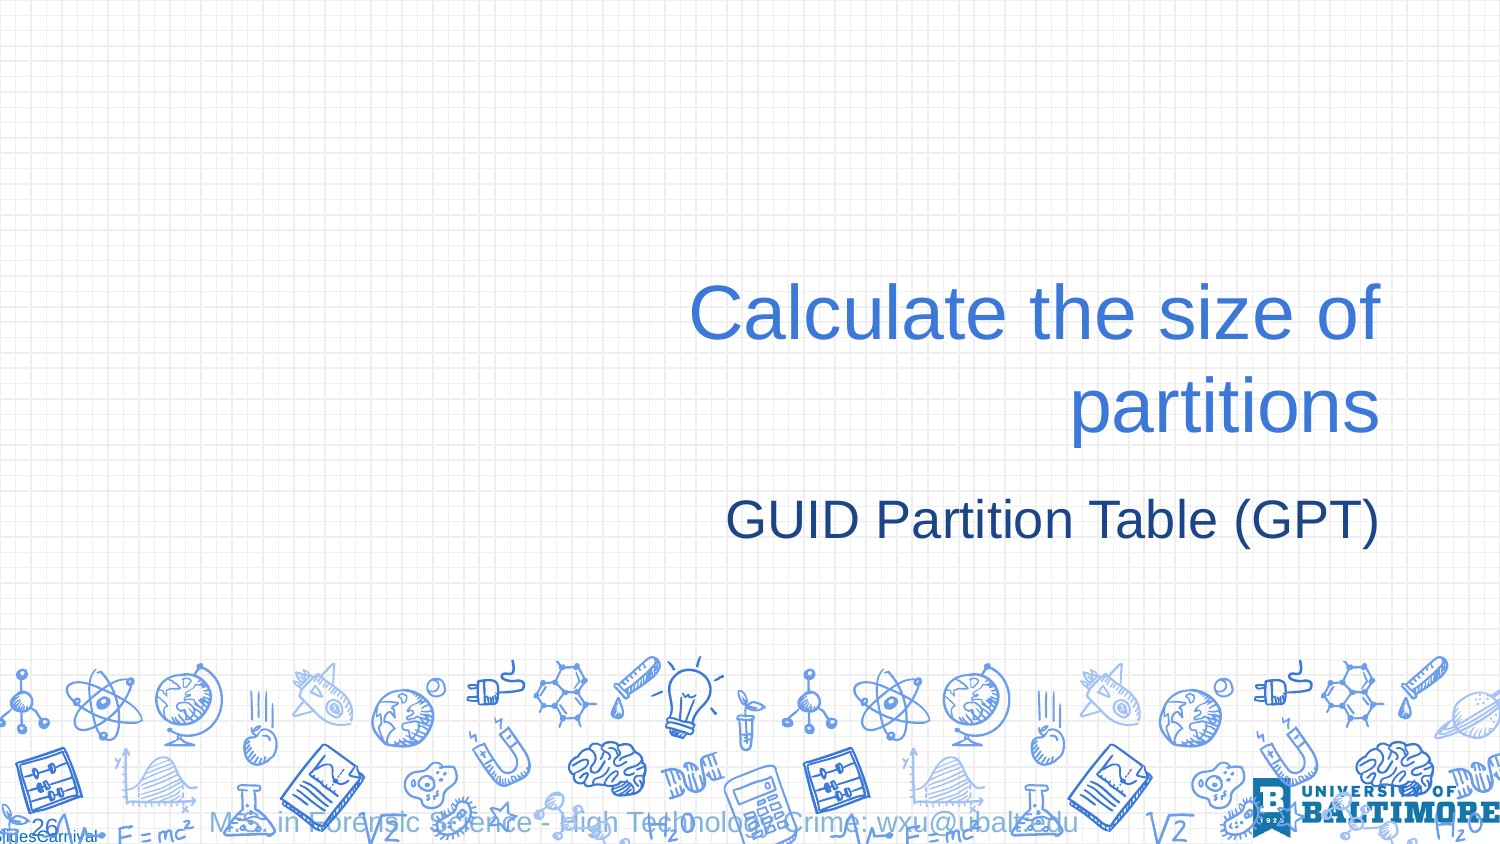

# Calculate the size of partitions
GUID Partition Table (GPT)
26